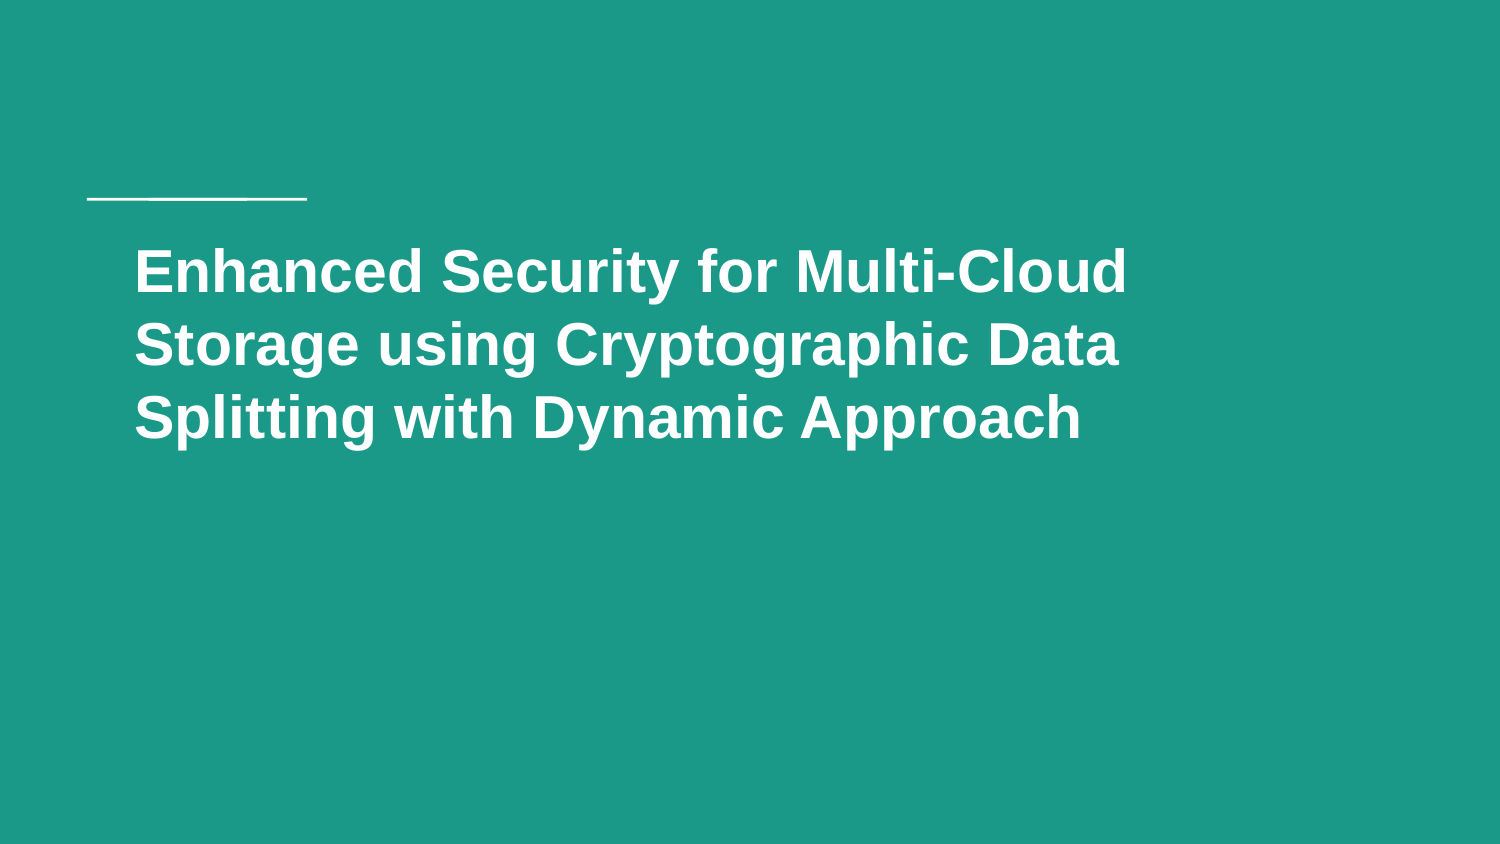

# Enhanced Security for Multi-Cloud Storage using Cryptographic Data Splitting with Dynamic Approach